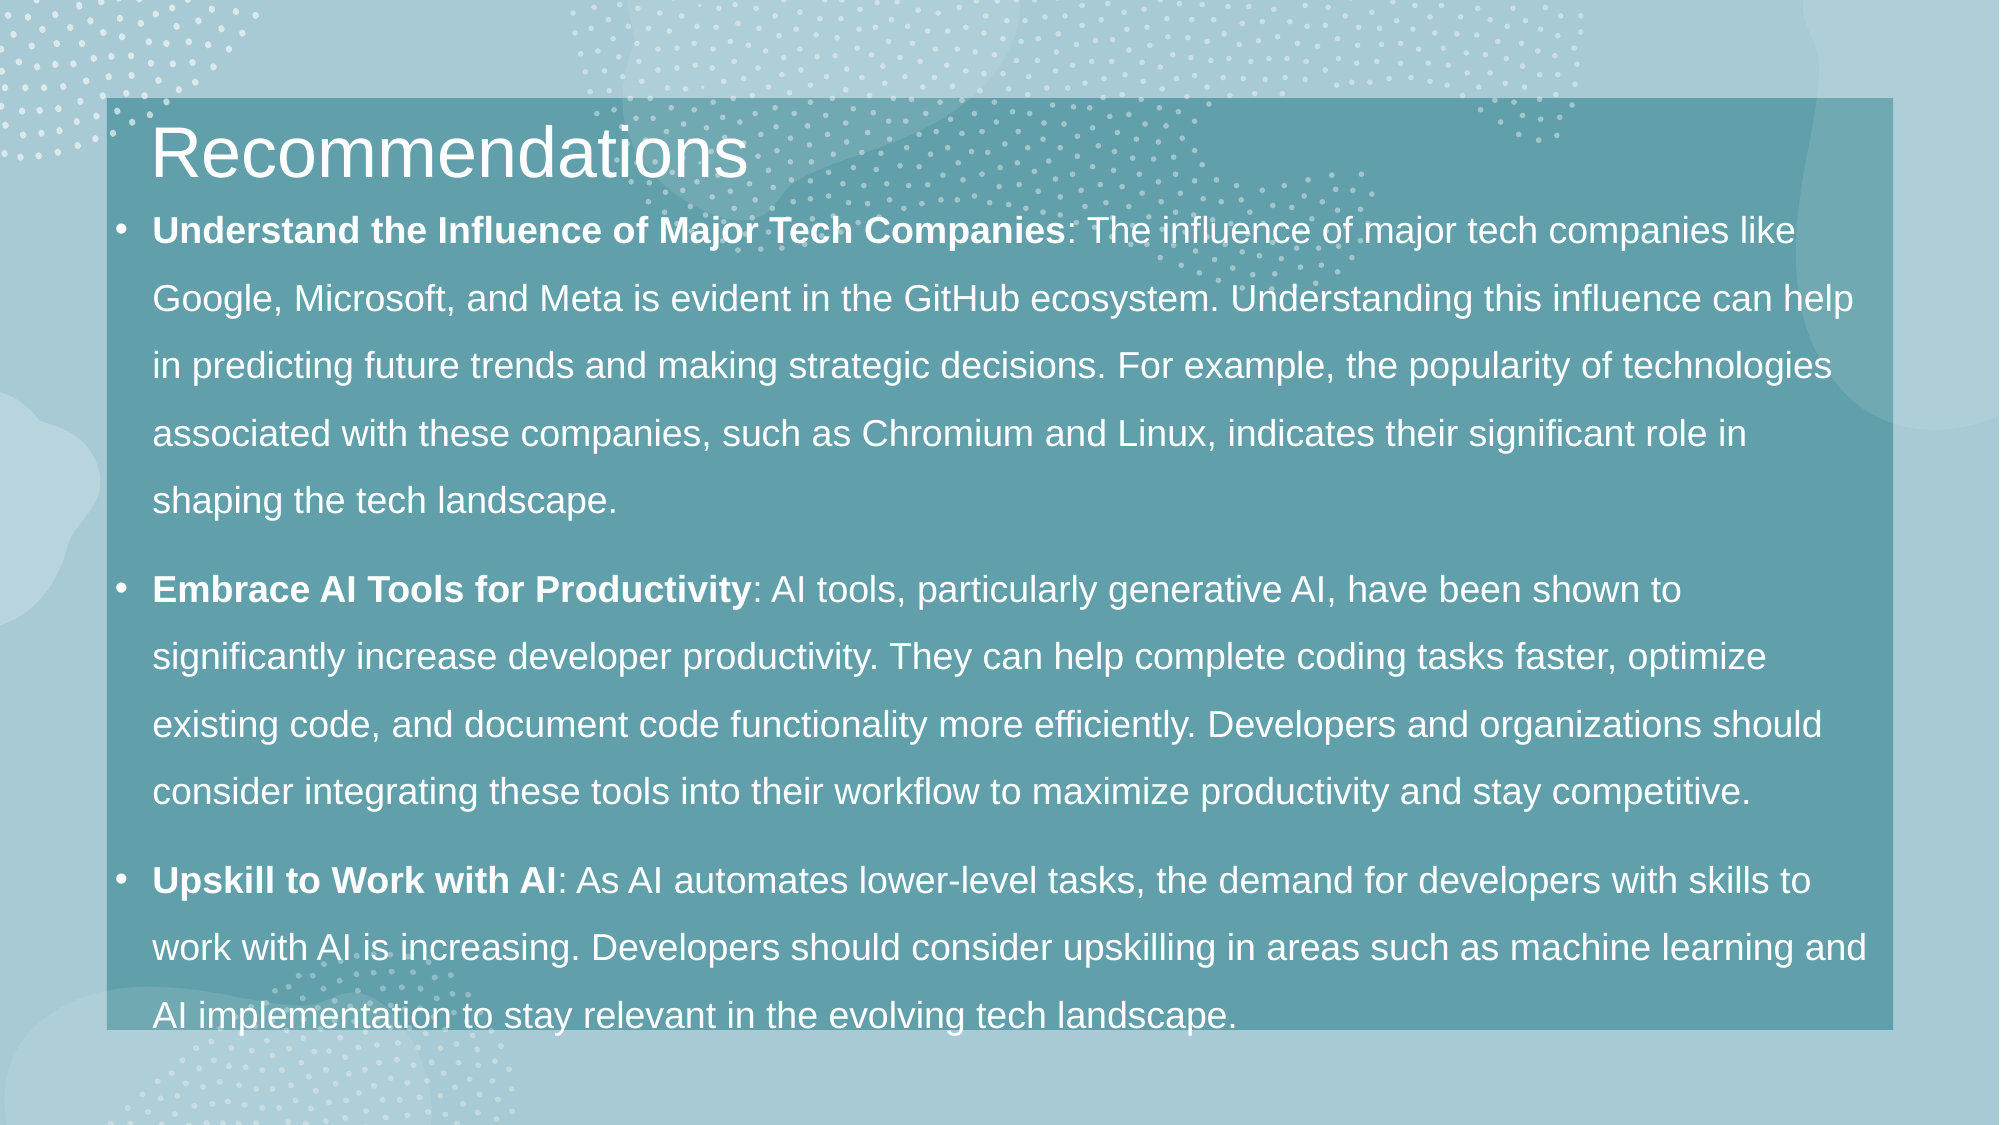

# Recommendations
Understand the Influence of Major Tech Companies: The influence of major tech companies like Google, Microsoft, and Meta is evident in the GitHub ecosystem. Understanding this influence can help in predicting future trends and making strategic decisions. For example, the popularity of technologies associated with these companies, such as Chromium and Linux, indicates their significant role in shaping the tech landscape.
Embrace AI Tools for Productivity: AI tools, particularly generative AI, have been shown to significantly increase developer productivity. They can help complete coding tasks faster, optimize existing code, and document code functionality more efficiently. Developers and organizations should consider integrating these tools into their workflow to maximize productivity and stay competitive.
Upskill to Work with AI: As AI automates lower-level tasks, the demand for developers with skills to work with AI is increasing. Developers should consider upskilling in areas such as machine learning and AI implementation to stay relevant in the evolving tech landscape.